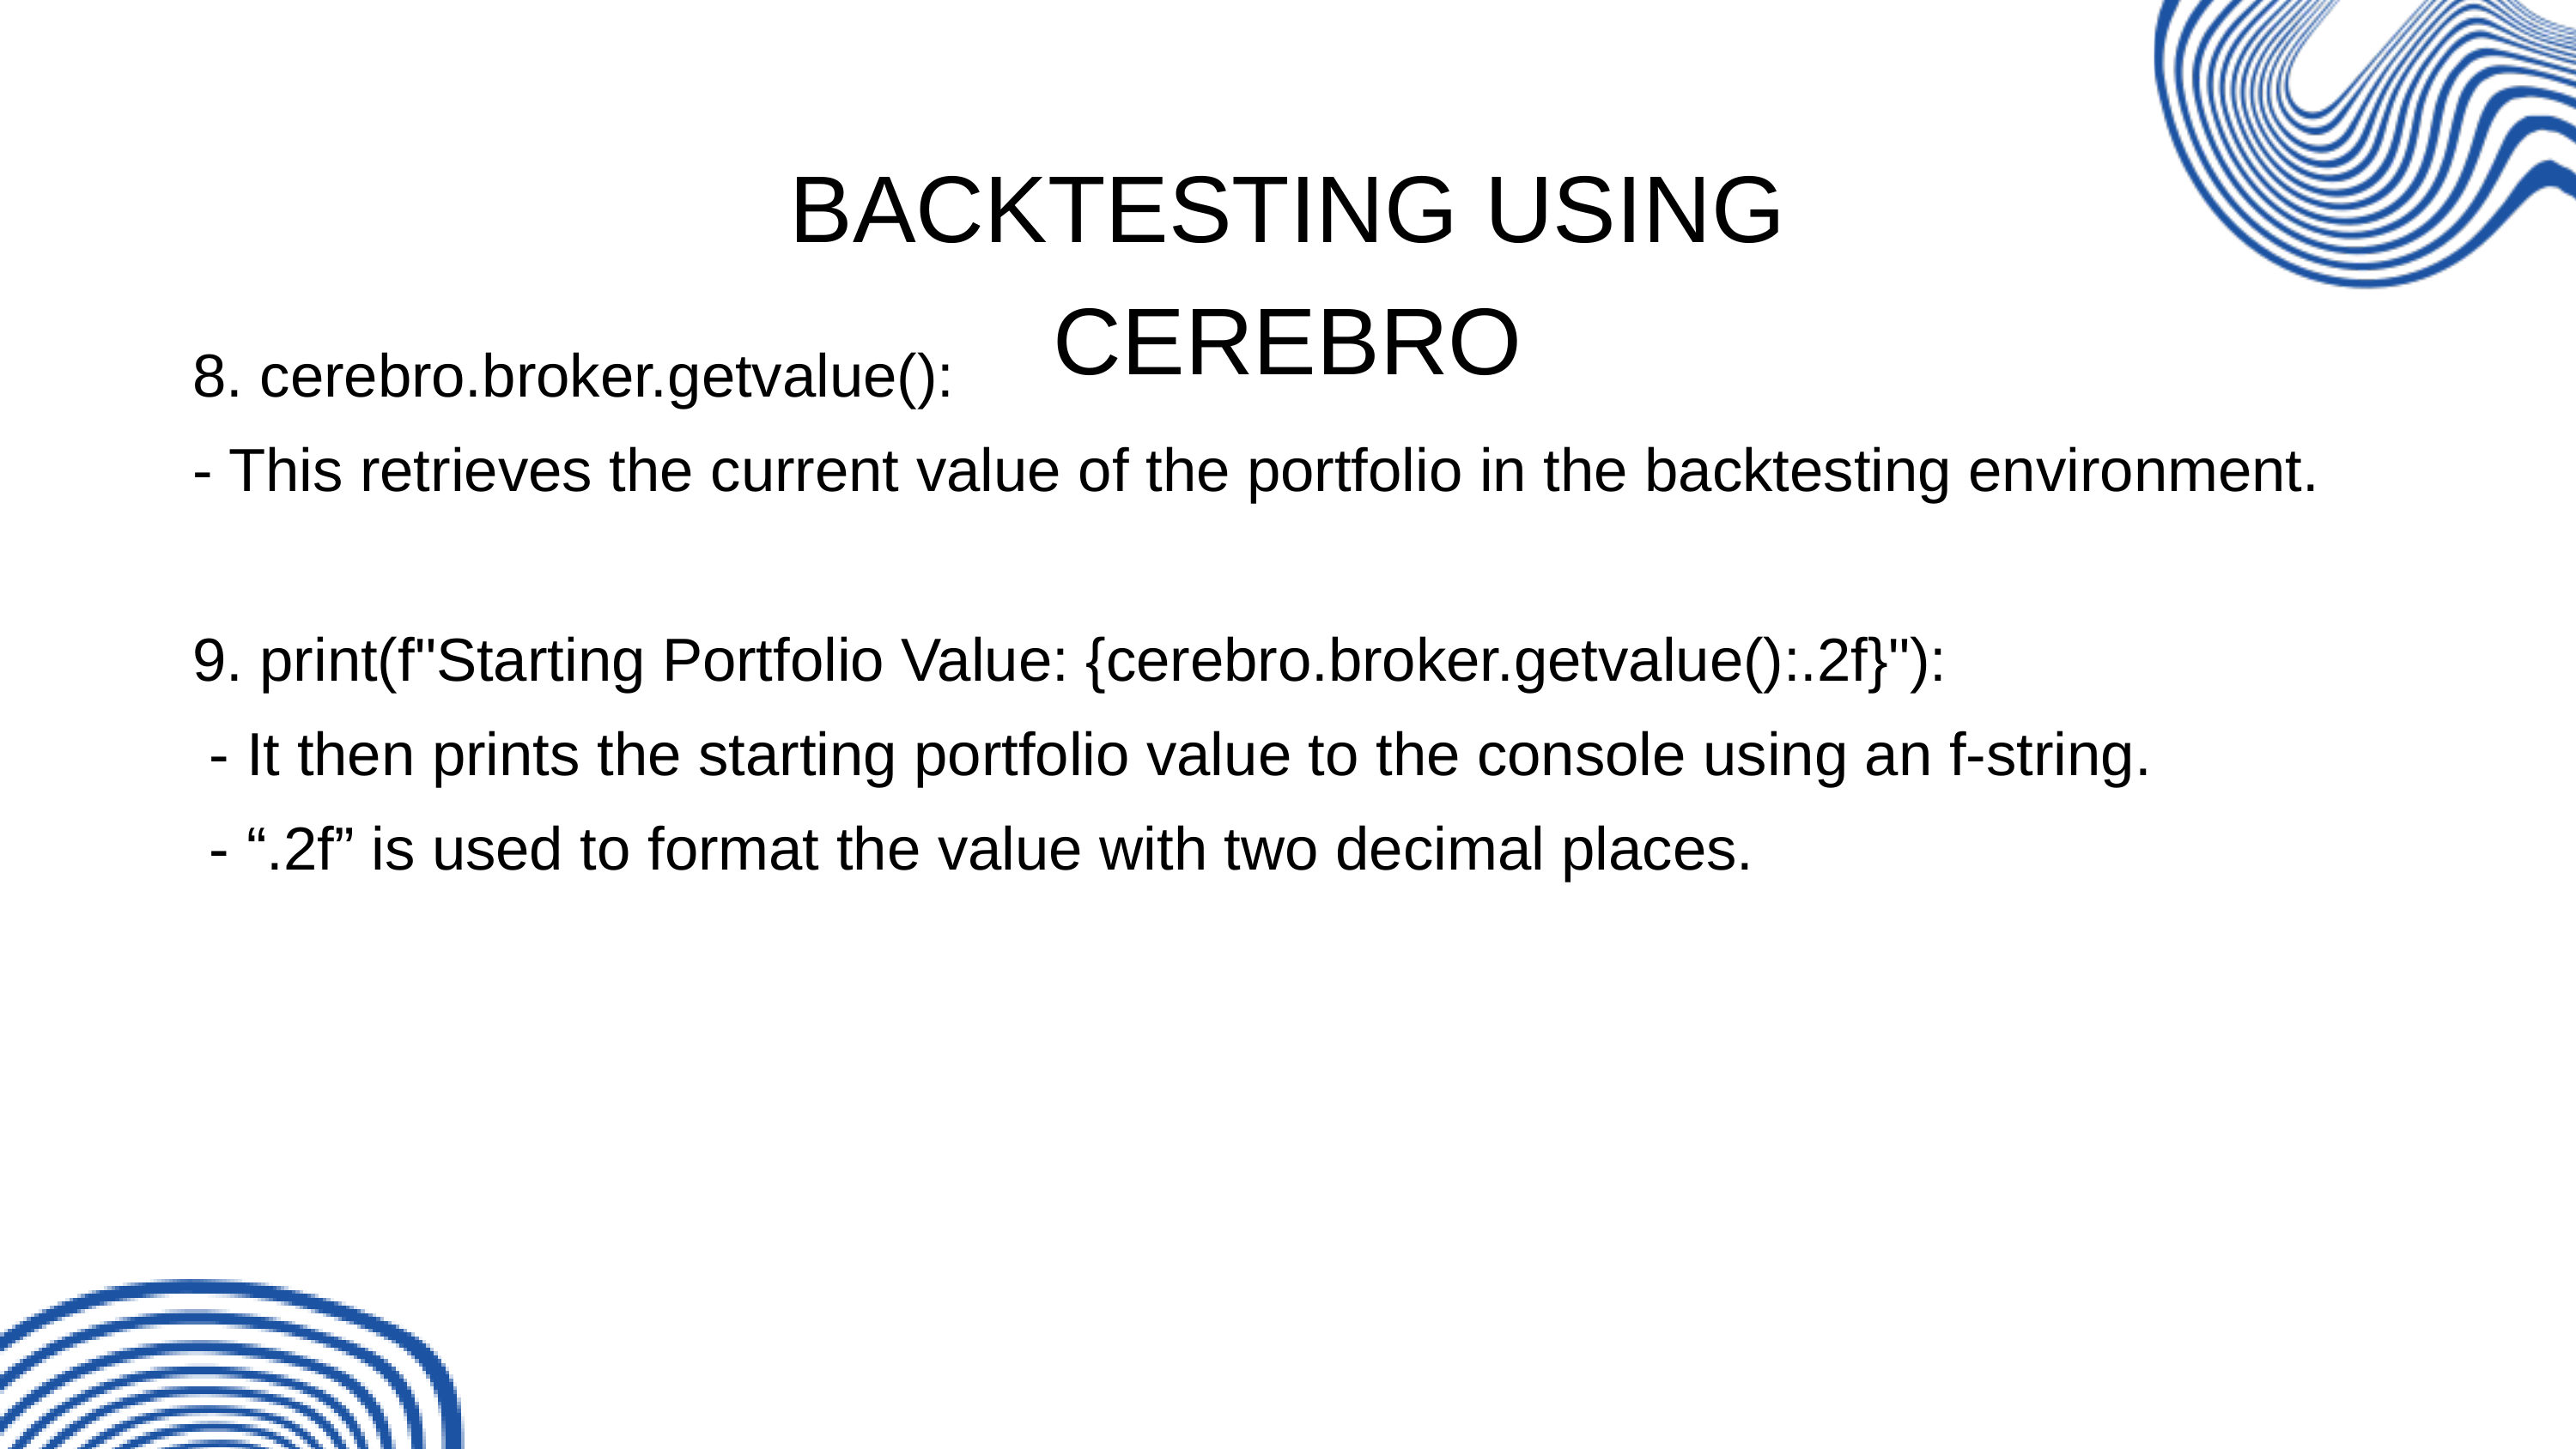

BACKTESTING USING CEREBRO
8. cerebro.broker.getvalue():
- This retrieves the current value of the portfolio in the backtesting environment.

9. print(f"Starting Portfolio Value: {cerebro.broker.getvalue():.2f}"):
 - It then prints the starting portfolio value to the console using an f-string.
 - “.2f” is used to format the value with two decimal places.